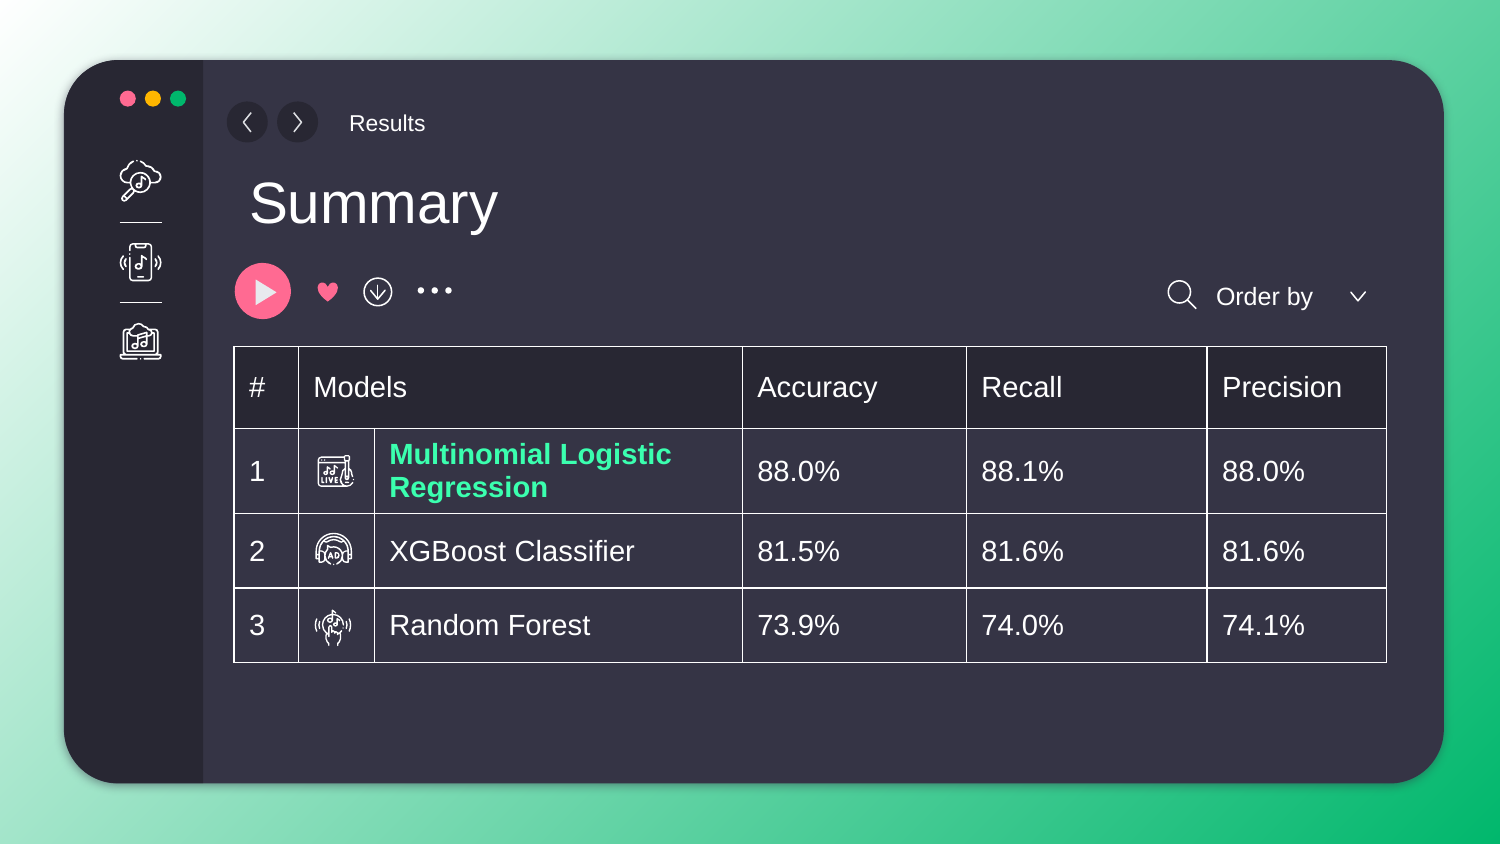

Results
# Summary

Order by

| # | Models |  | Accuracy | Recall | Precision |
| --- | --- | --- | --- | --- | --- |
| 1 |  | Multinomial Logistic Regression | 88.0% | 88.1% | 88.0% |
| 2 |  | XGBoost Classifier | 81.5% | 81.6% | 81.6% |
| 3 |  | Random Forest | 73.9% | 74.0% | 74.1% |